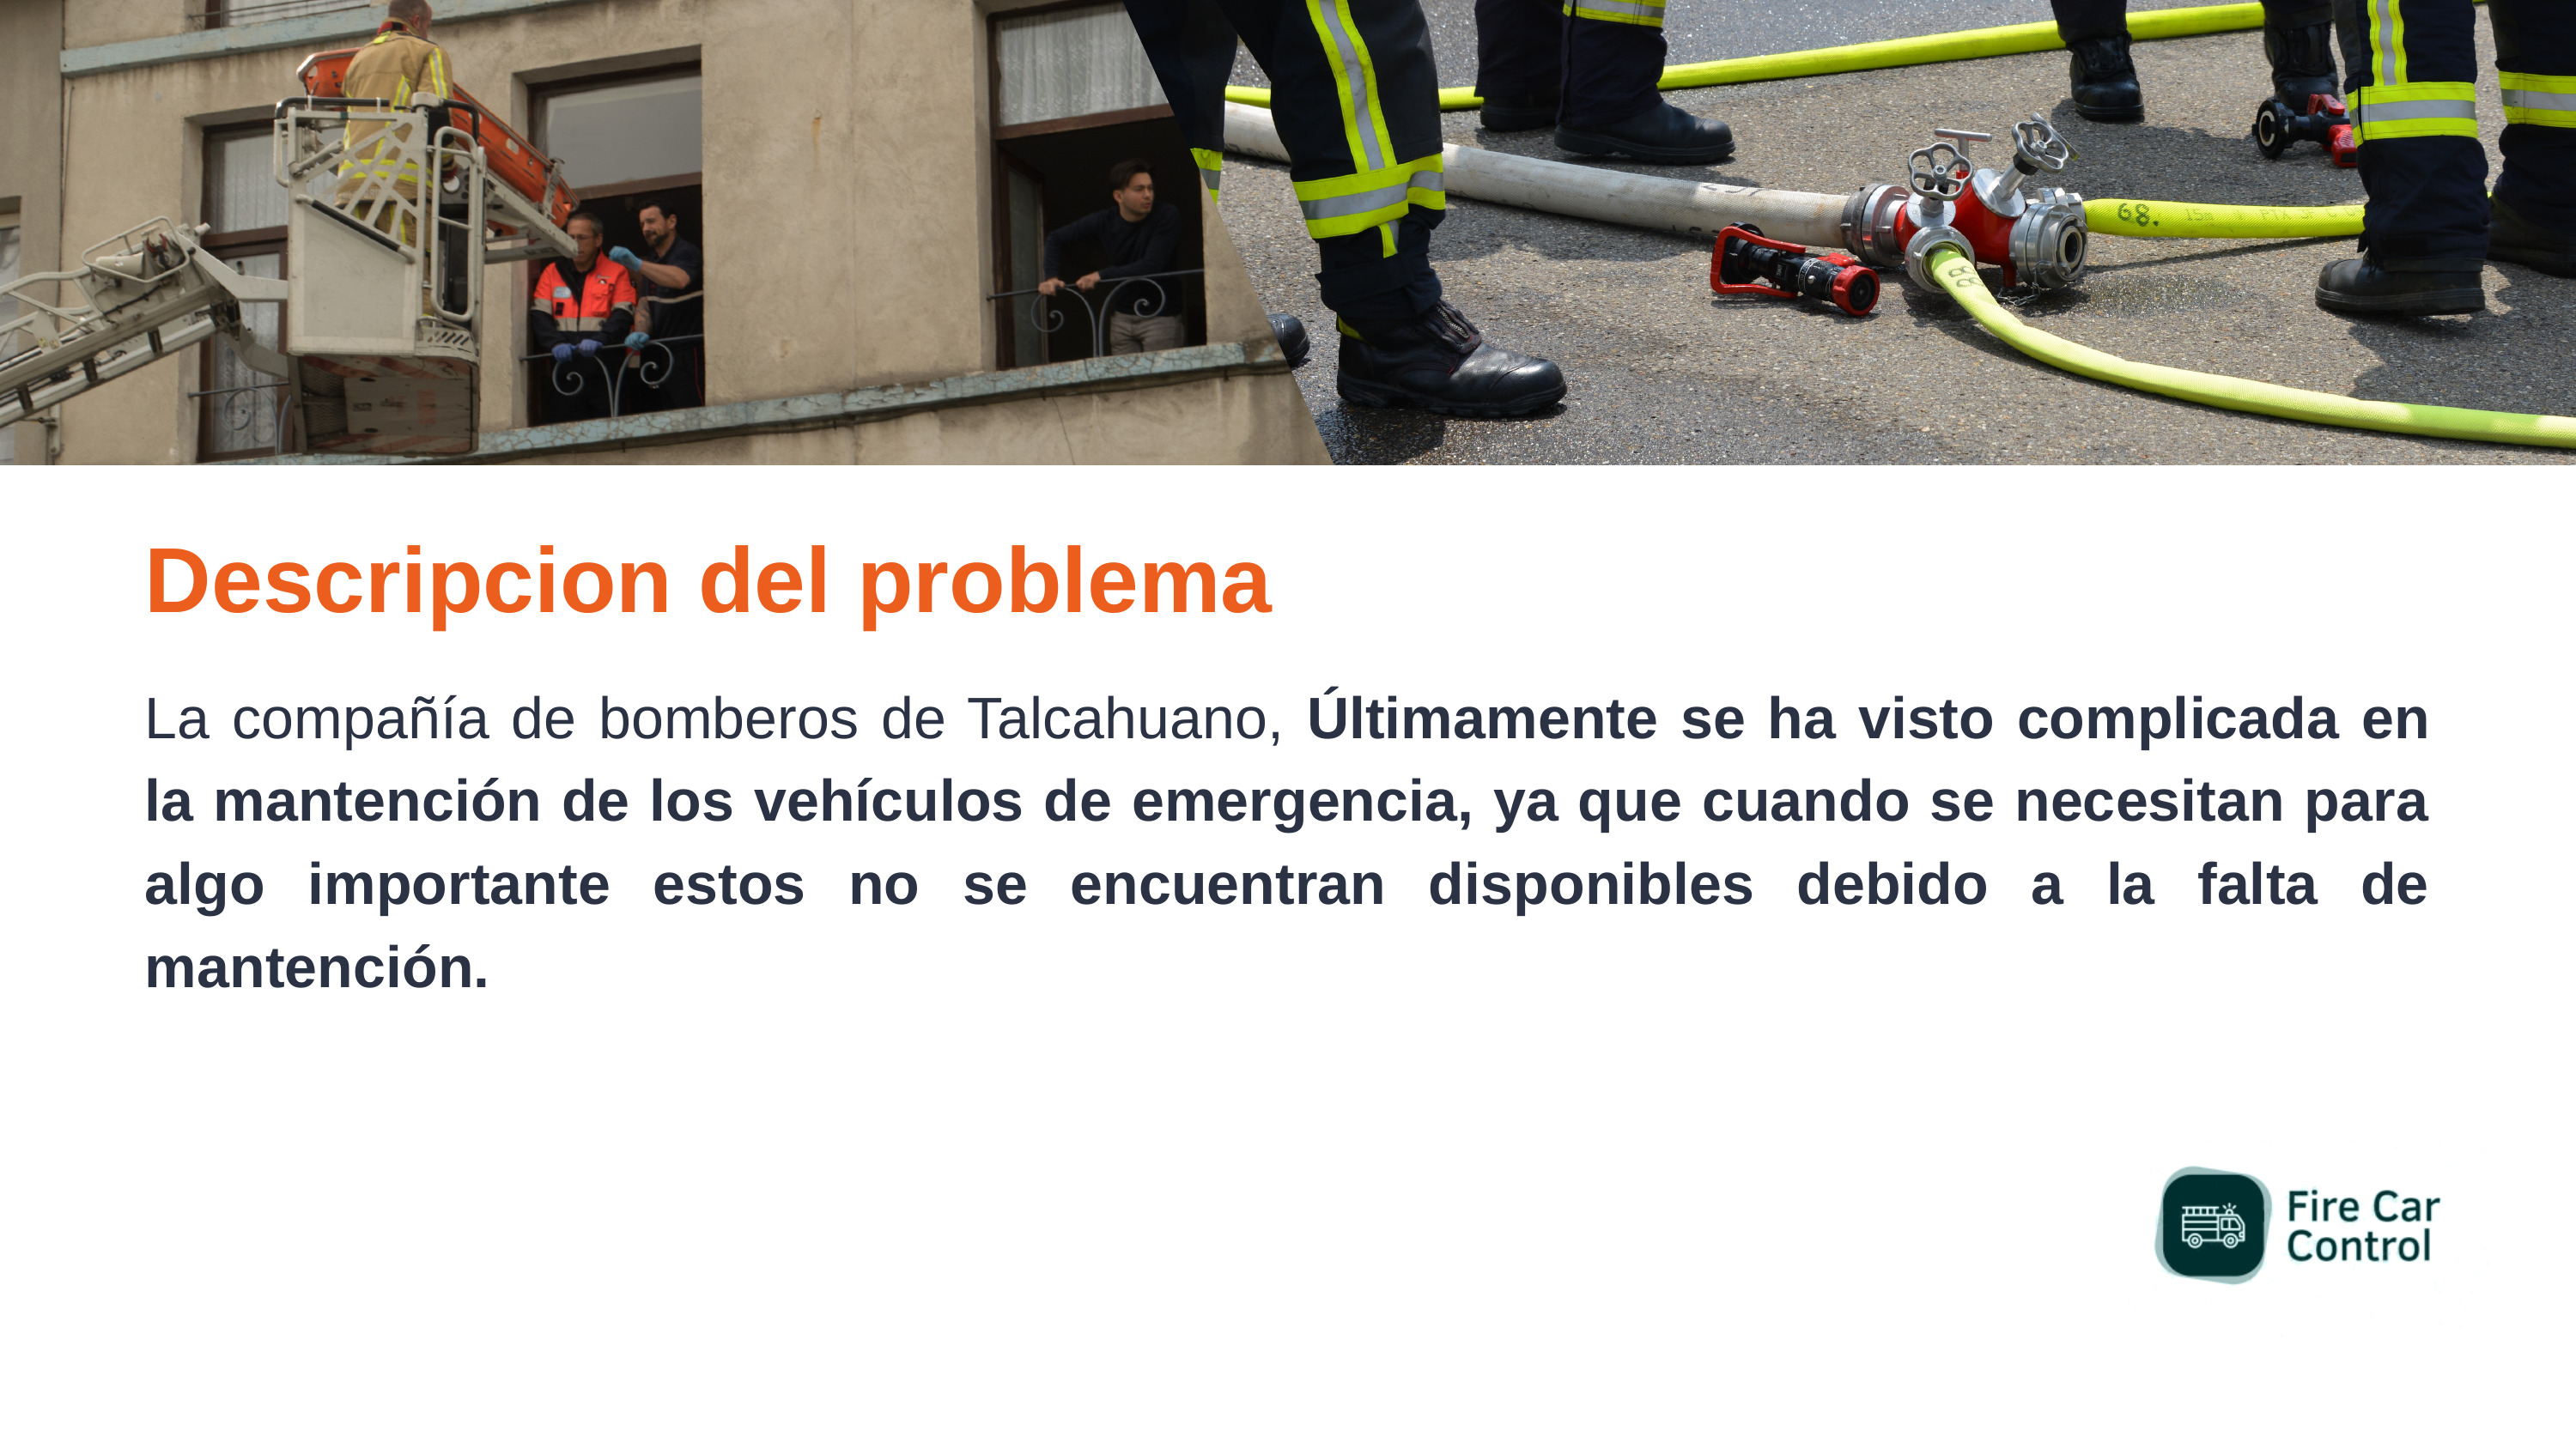

Descripcion del problema
La compañía de bomberos de Talcahuano, Últimamente se ha visto complicada en la mantención de los vehículos de emergencia, ya que cuando se necesitan para algo importante estos no se encuentran disponibles debido a la falta de mantención.